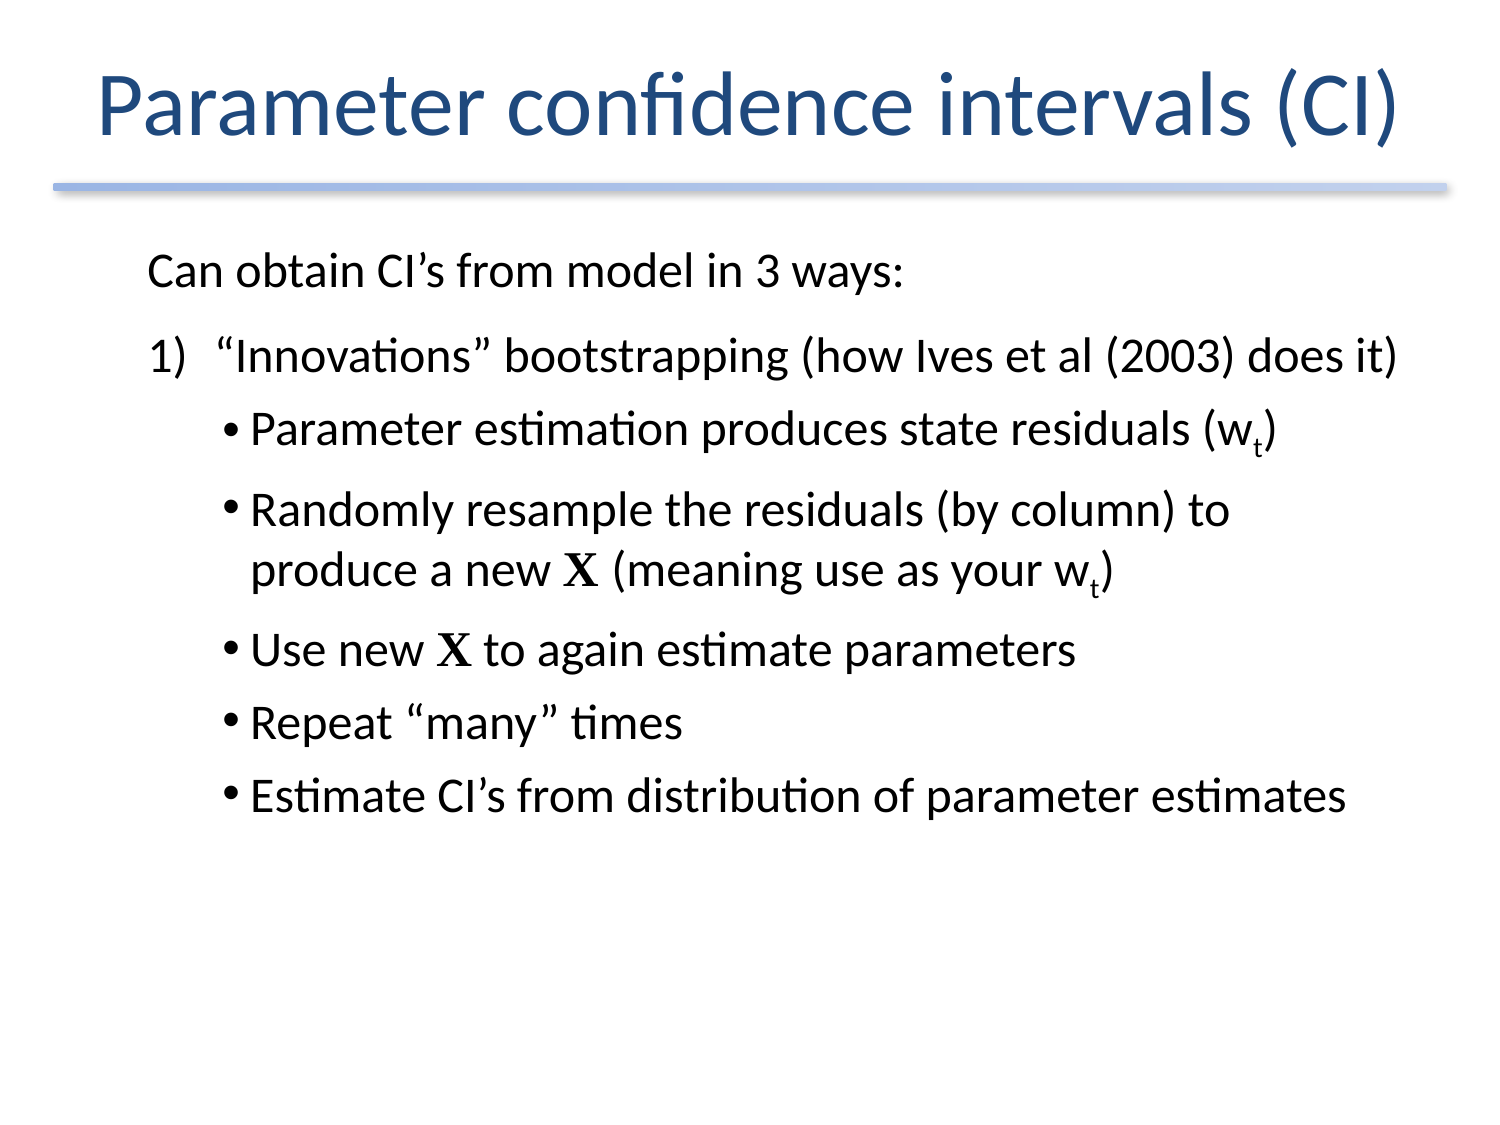

# Parameter confidence intervals (CI)

Can obtain CI’s from model in 3 ways:
“Innovations” bootstrapping (how Ives et al (2003) does it)
Parameter estimation produces state residuals (wt)
Randomly resample the residuals (by column) to produce a new X (meaning use as your wt)
Use new X to again estimate parameters
Repeat “many” times
Estimate CI’s from distribution of parameter estimates